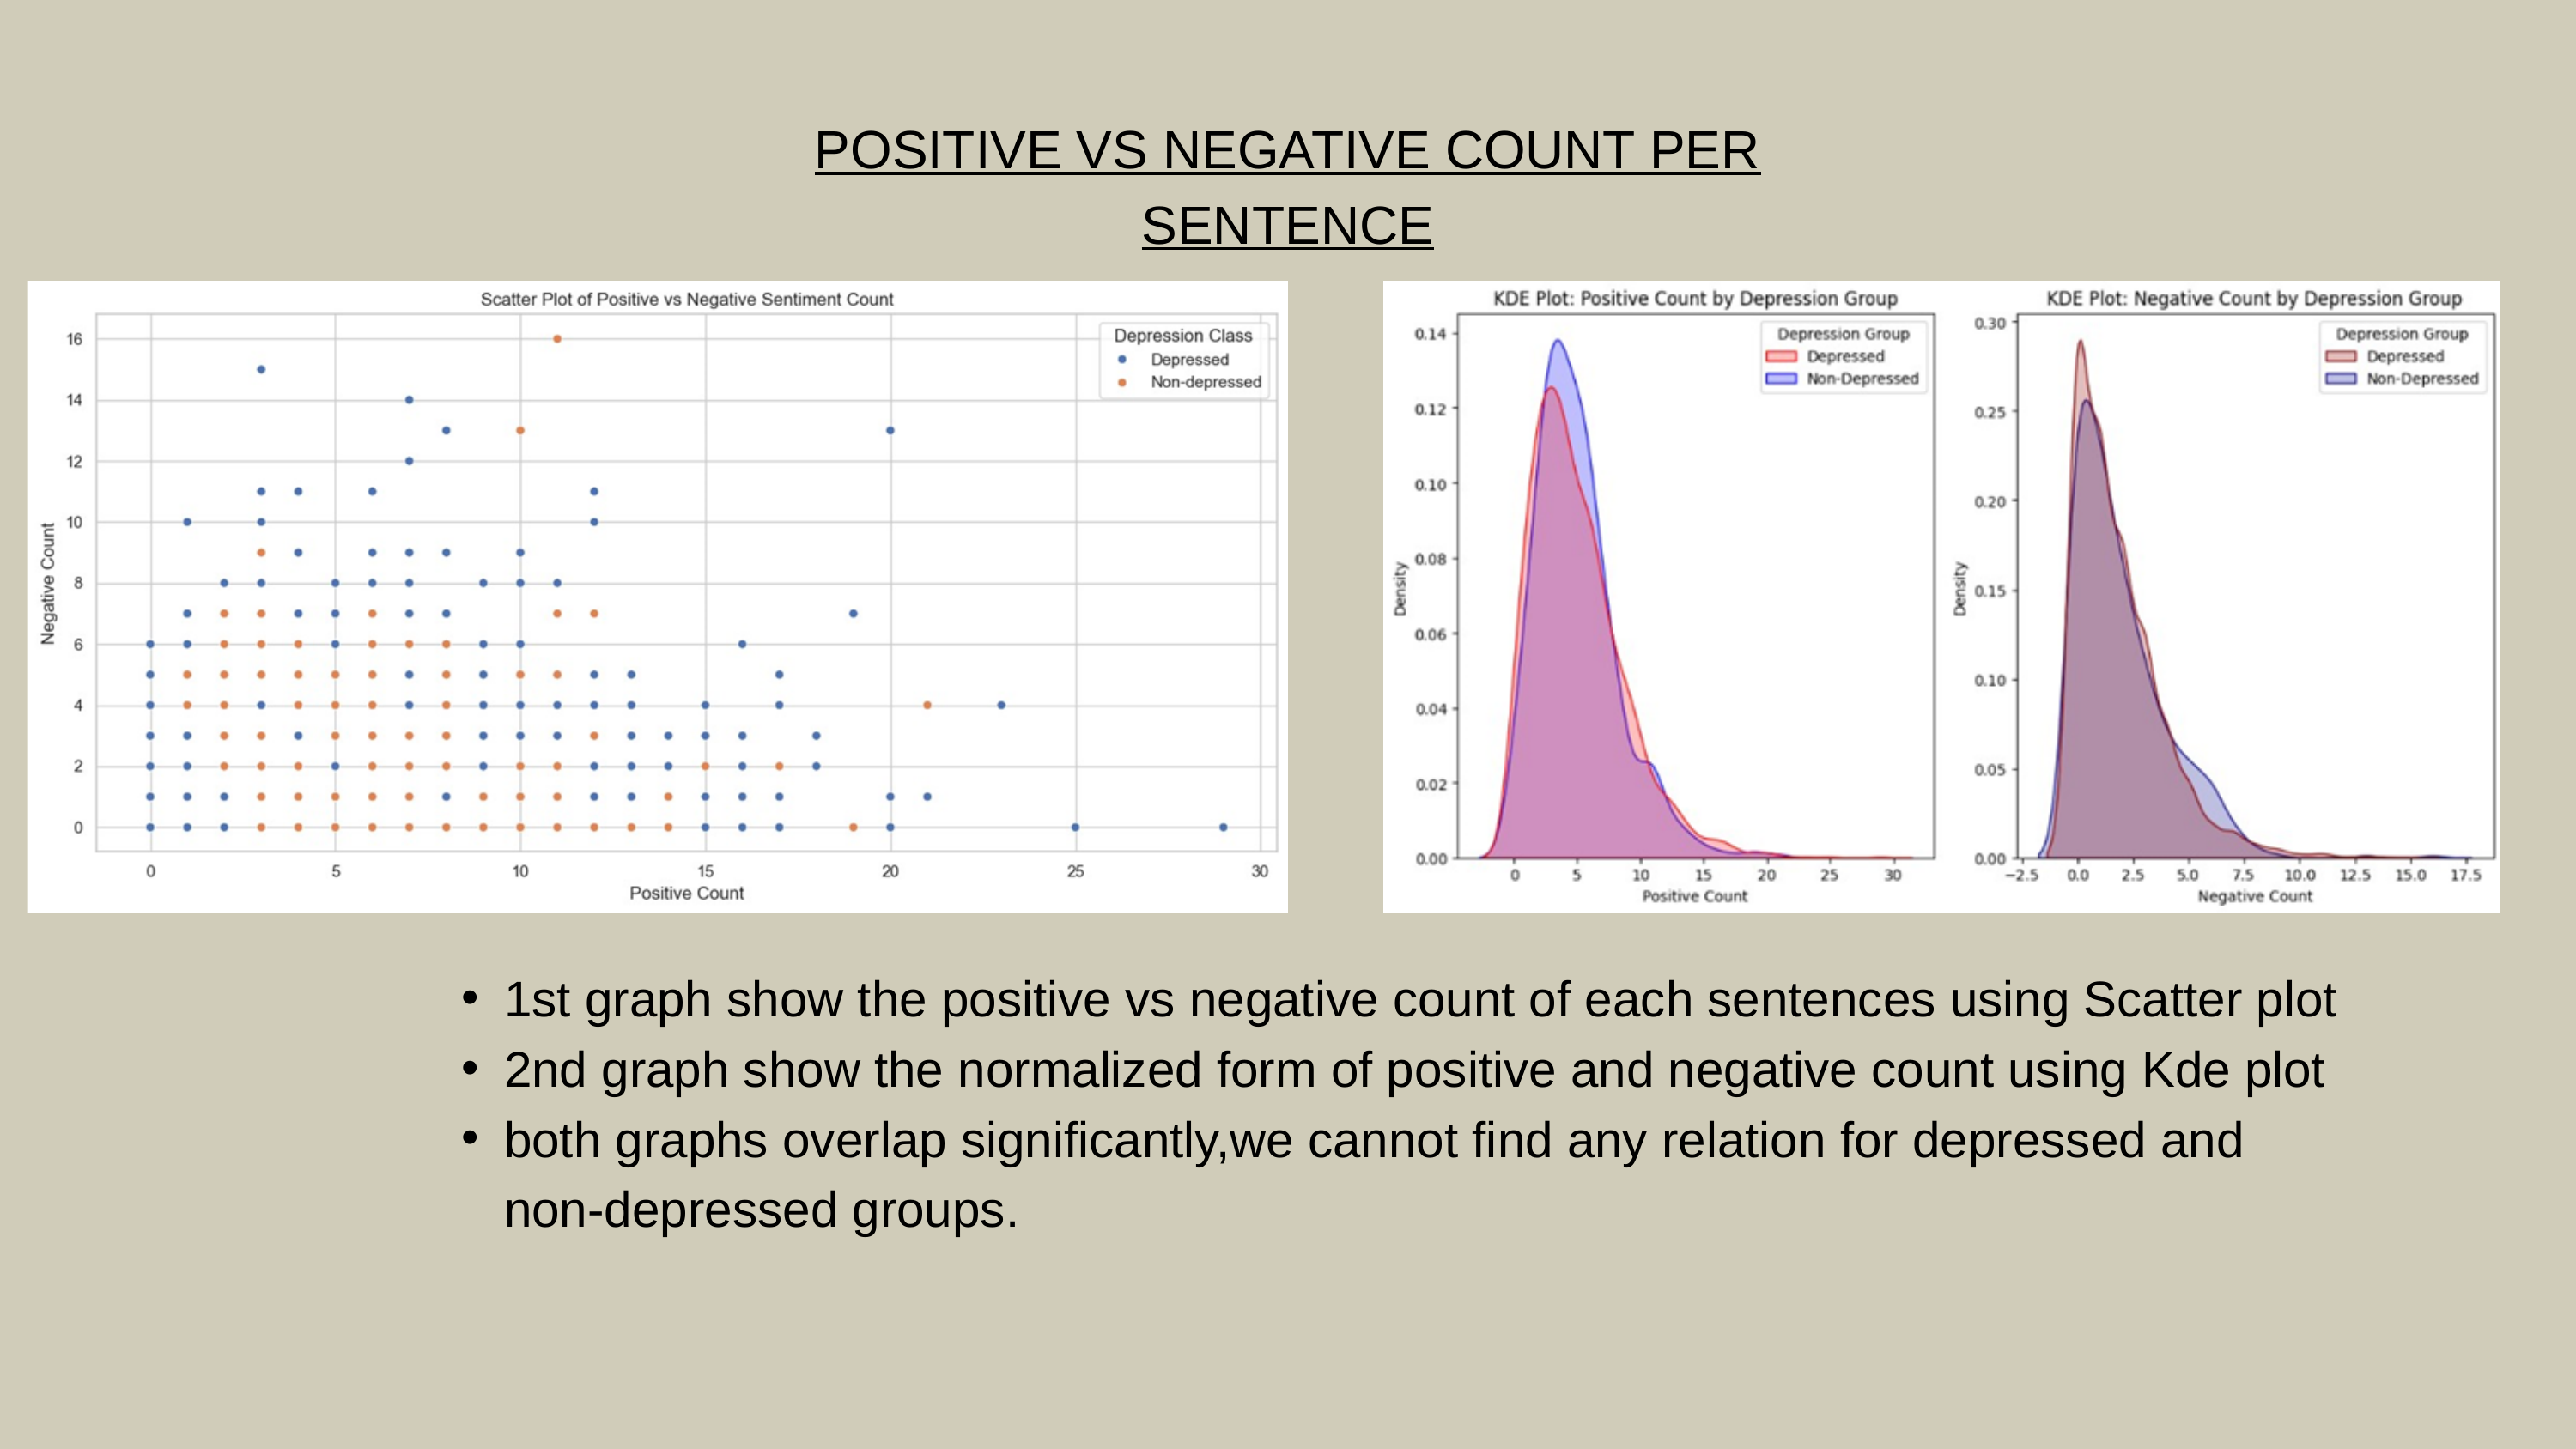

POSITIVE VS NEGATIVE COUNT PER SENTENCE

1st graph show the positive vs negative count of each sentences using Scatter plot
2nd graph show the normalized form of positive and negative count using Kde plot
both graphs overlap significantly,we cannot find any relation for depressed and non-depressed groups.